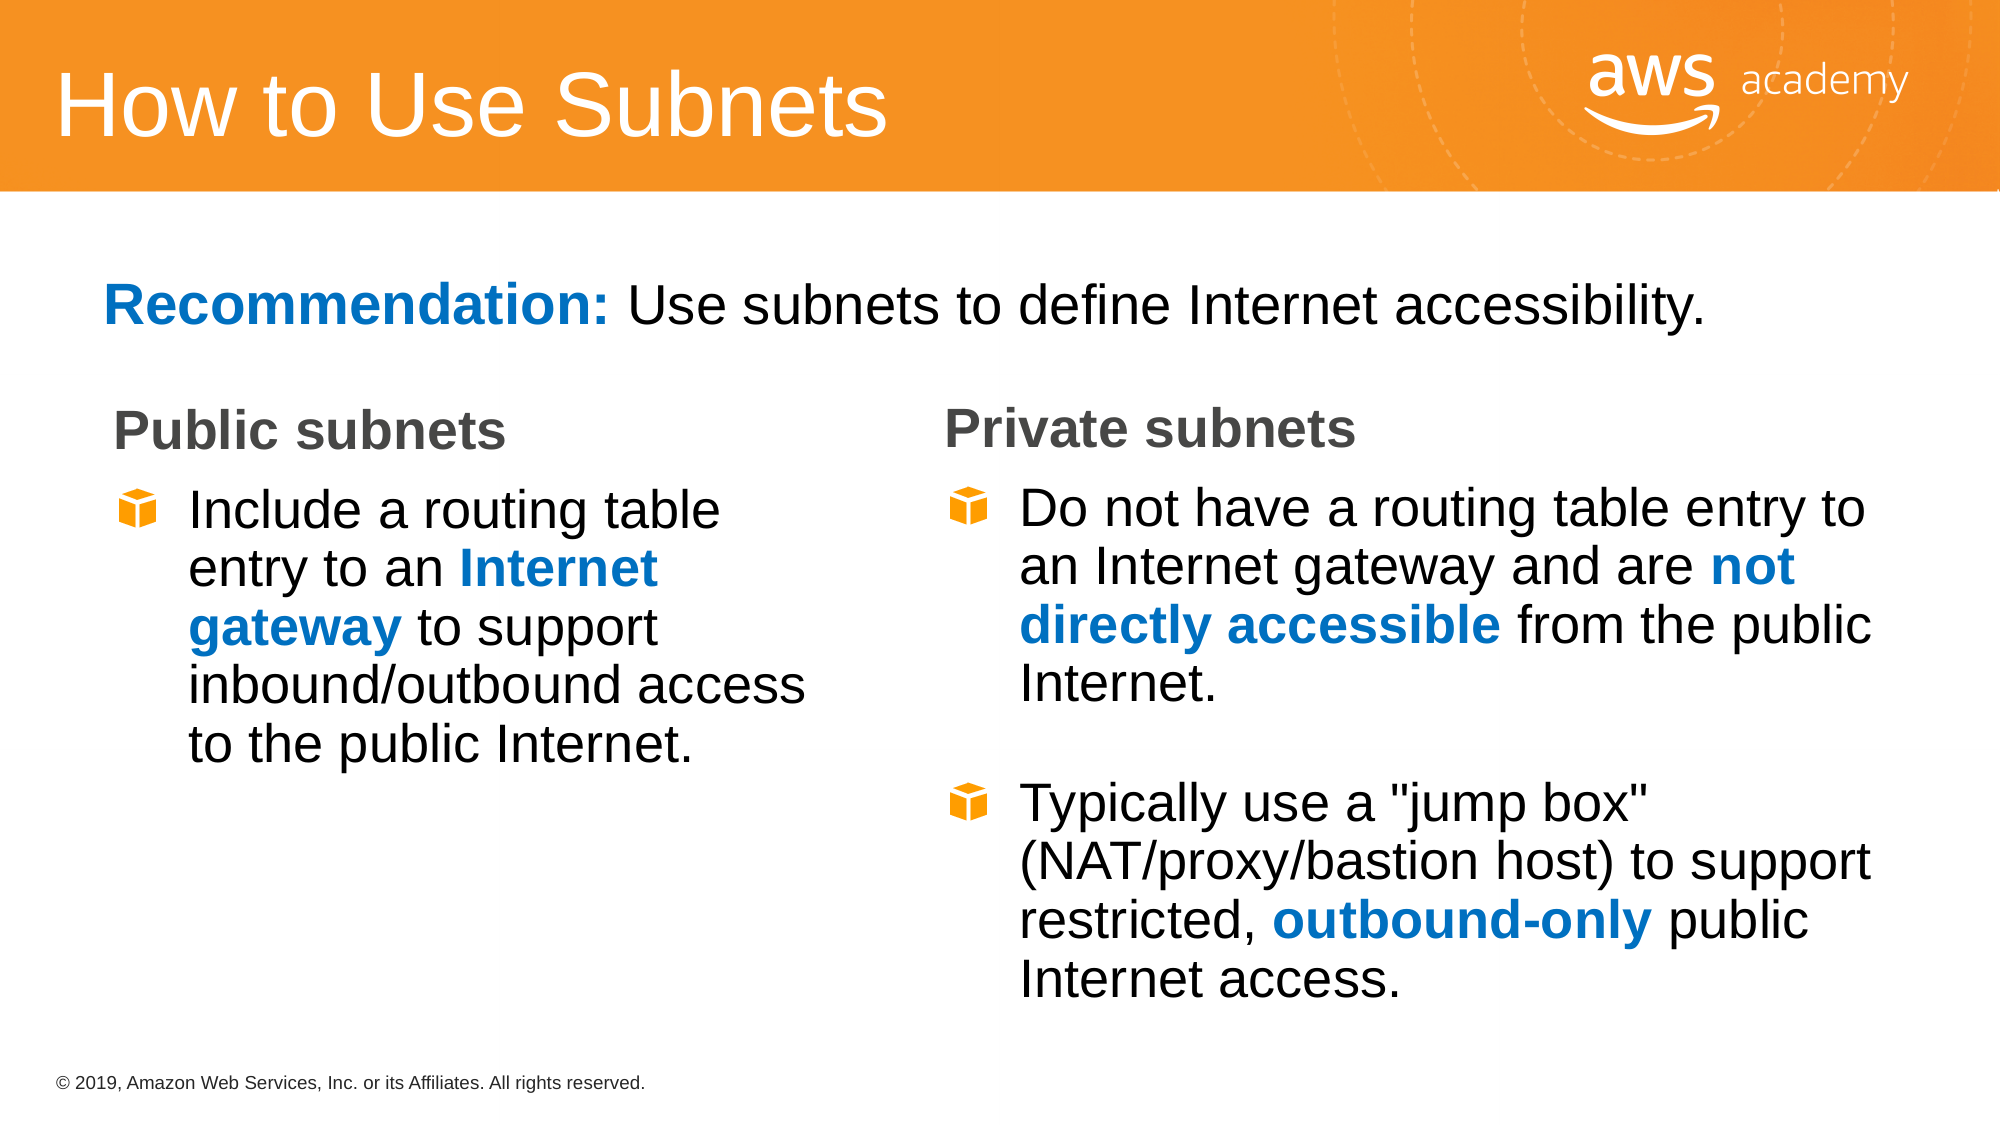

# How to Use Subnets
Recommendation: Use subnets to define Internet accessibility.

Private subnets
Do not have a routing table entry to an Internet gateway and are not directly accessible from the public Internet.

Typically use a "jump box" (NAT/proxy/bastion host) to support restricted, outbound-only public Internet access.
Public subnets
Include a routing table entry to an Internet gateway to support inbound/outbound access to the public Internet.